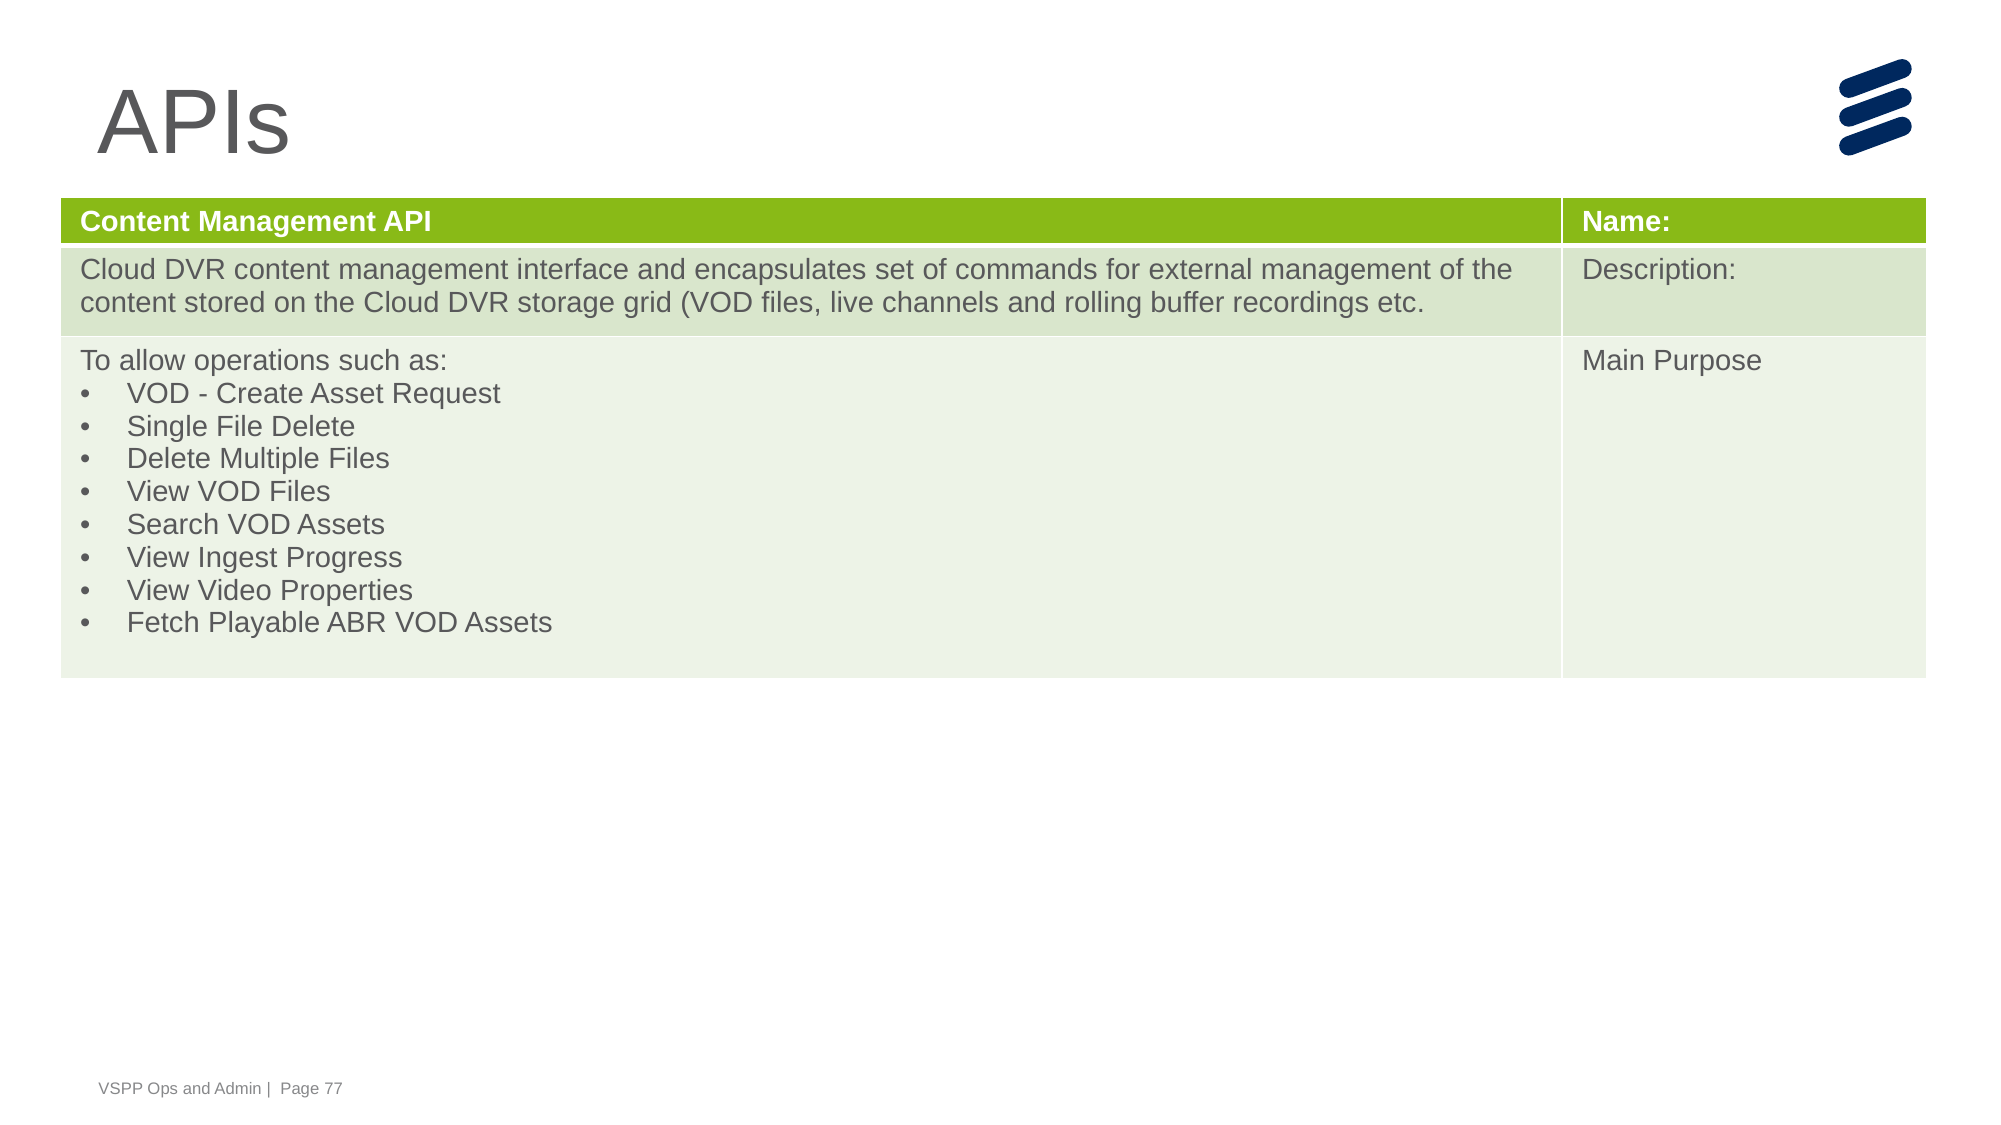

# APIs
| Content Management API | Name: |
| --- | --- |
| Cloud DVR content management interface and encapsulates set of commands for external management of the content stored on the Cloud DVR storage grid (VOD files, live channels and rolling buffer recordings etc. | Description: |
| To allow operations such as: VOD - Create Asset Request Single File Delete Delete Multiple Files View VOD Files Search VOD Assets View Ingest Progress View Video Properties Fetch Playable ABR VOD Assets | Main Purpose |